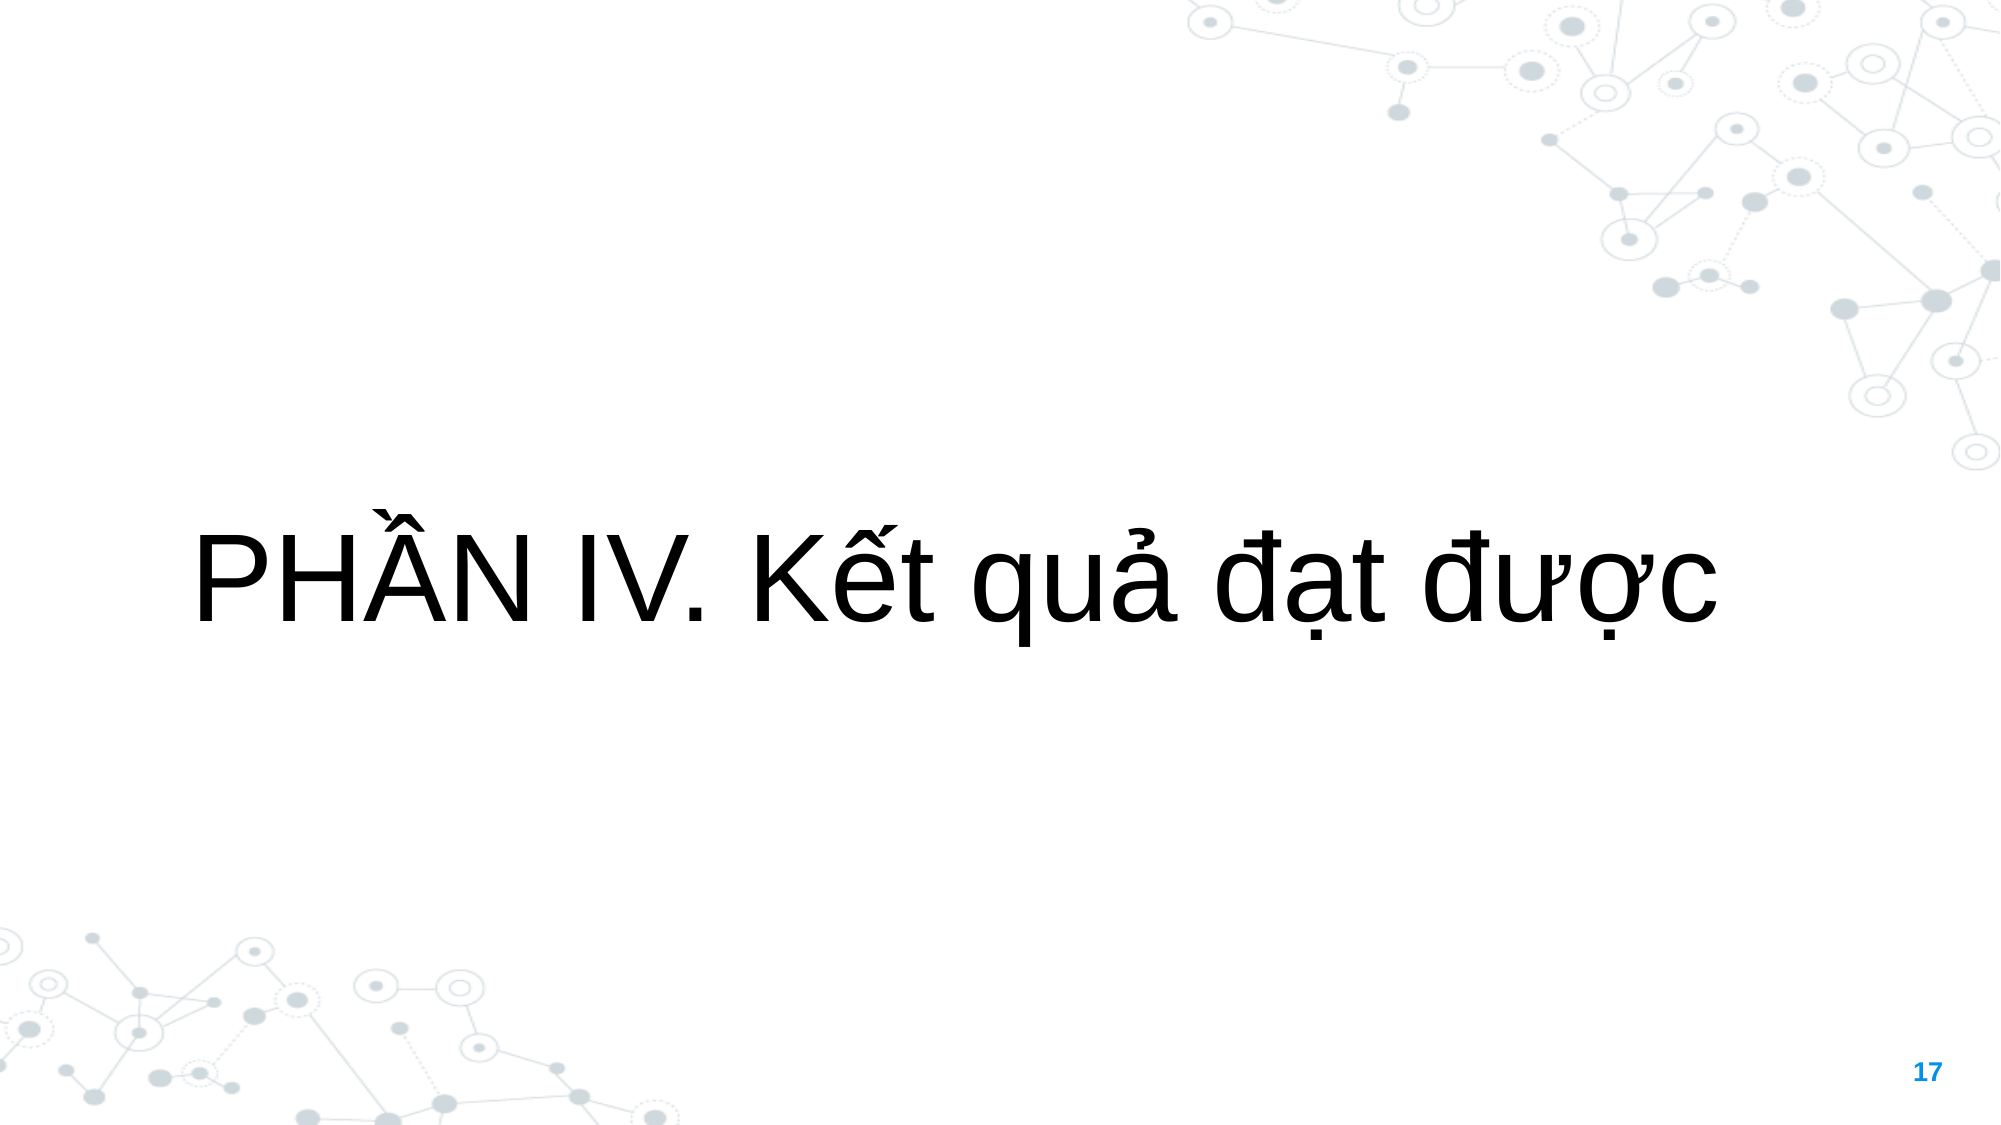

PHẦN IV. Kết quả đạt được
17